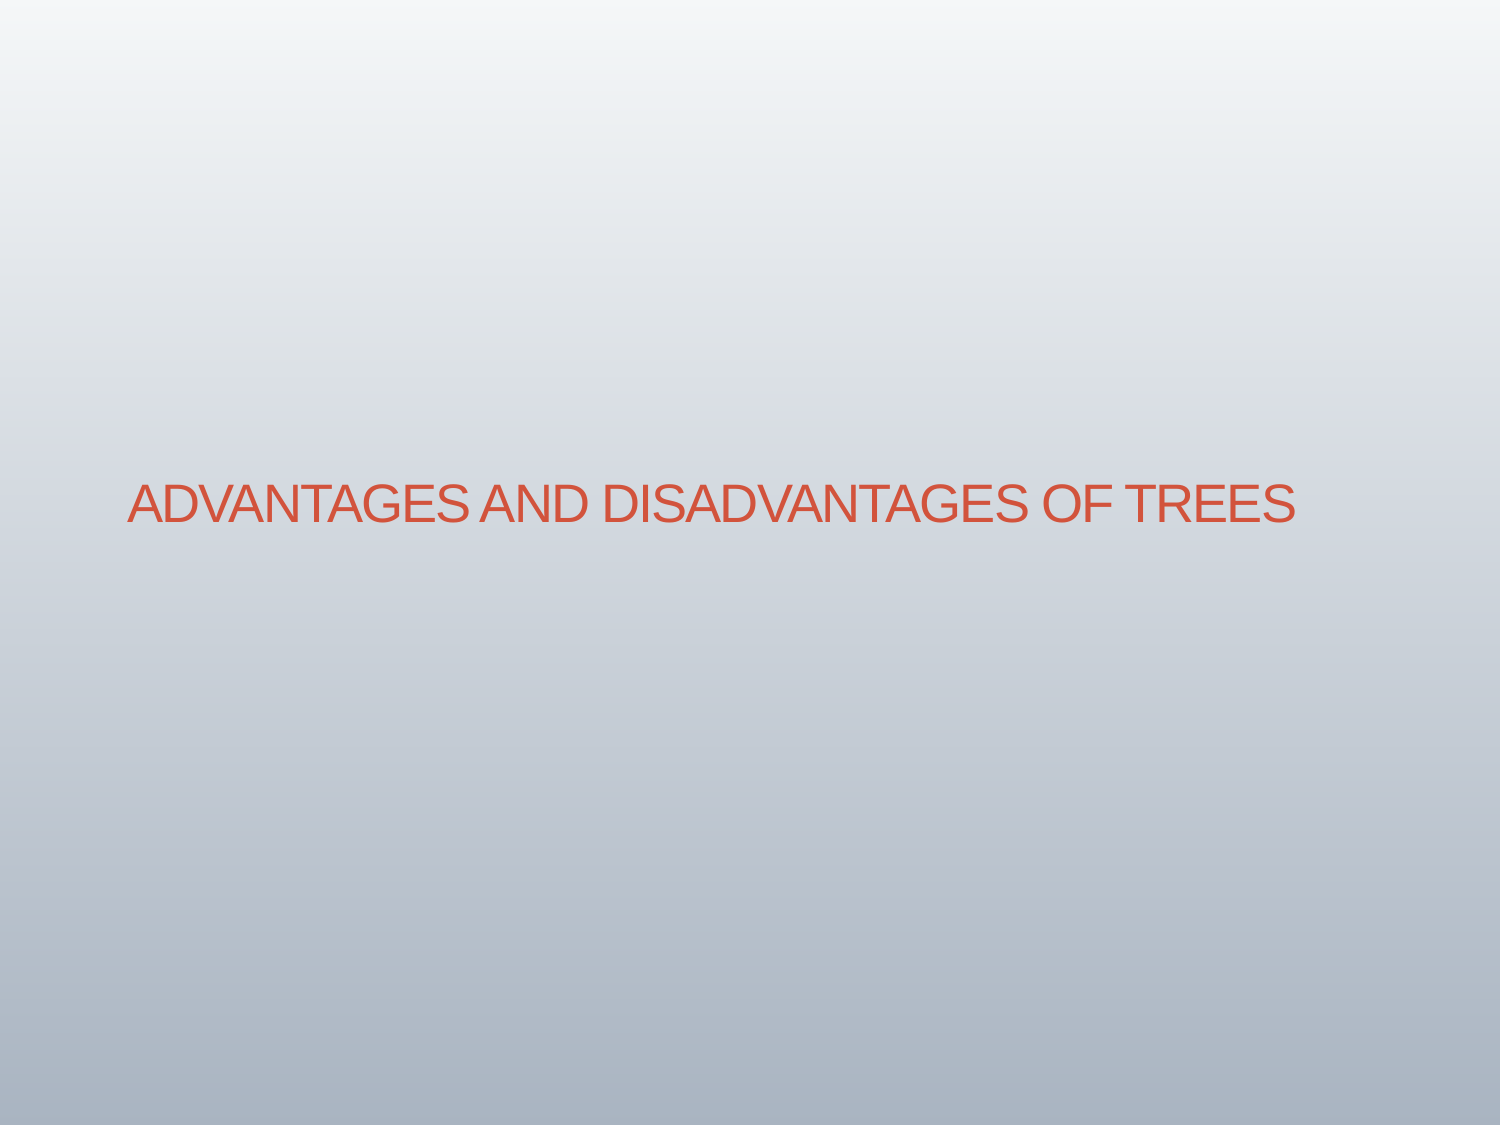

32
# Advantages and disadvantages of trees